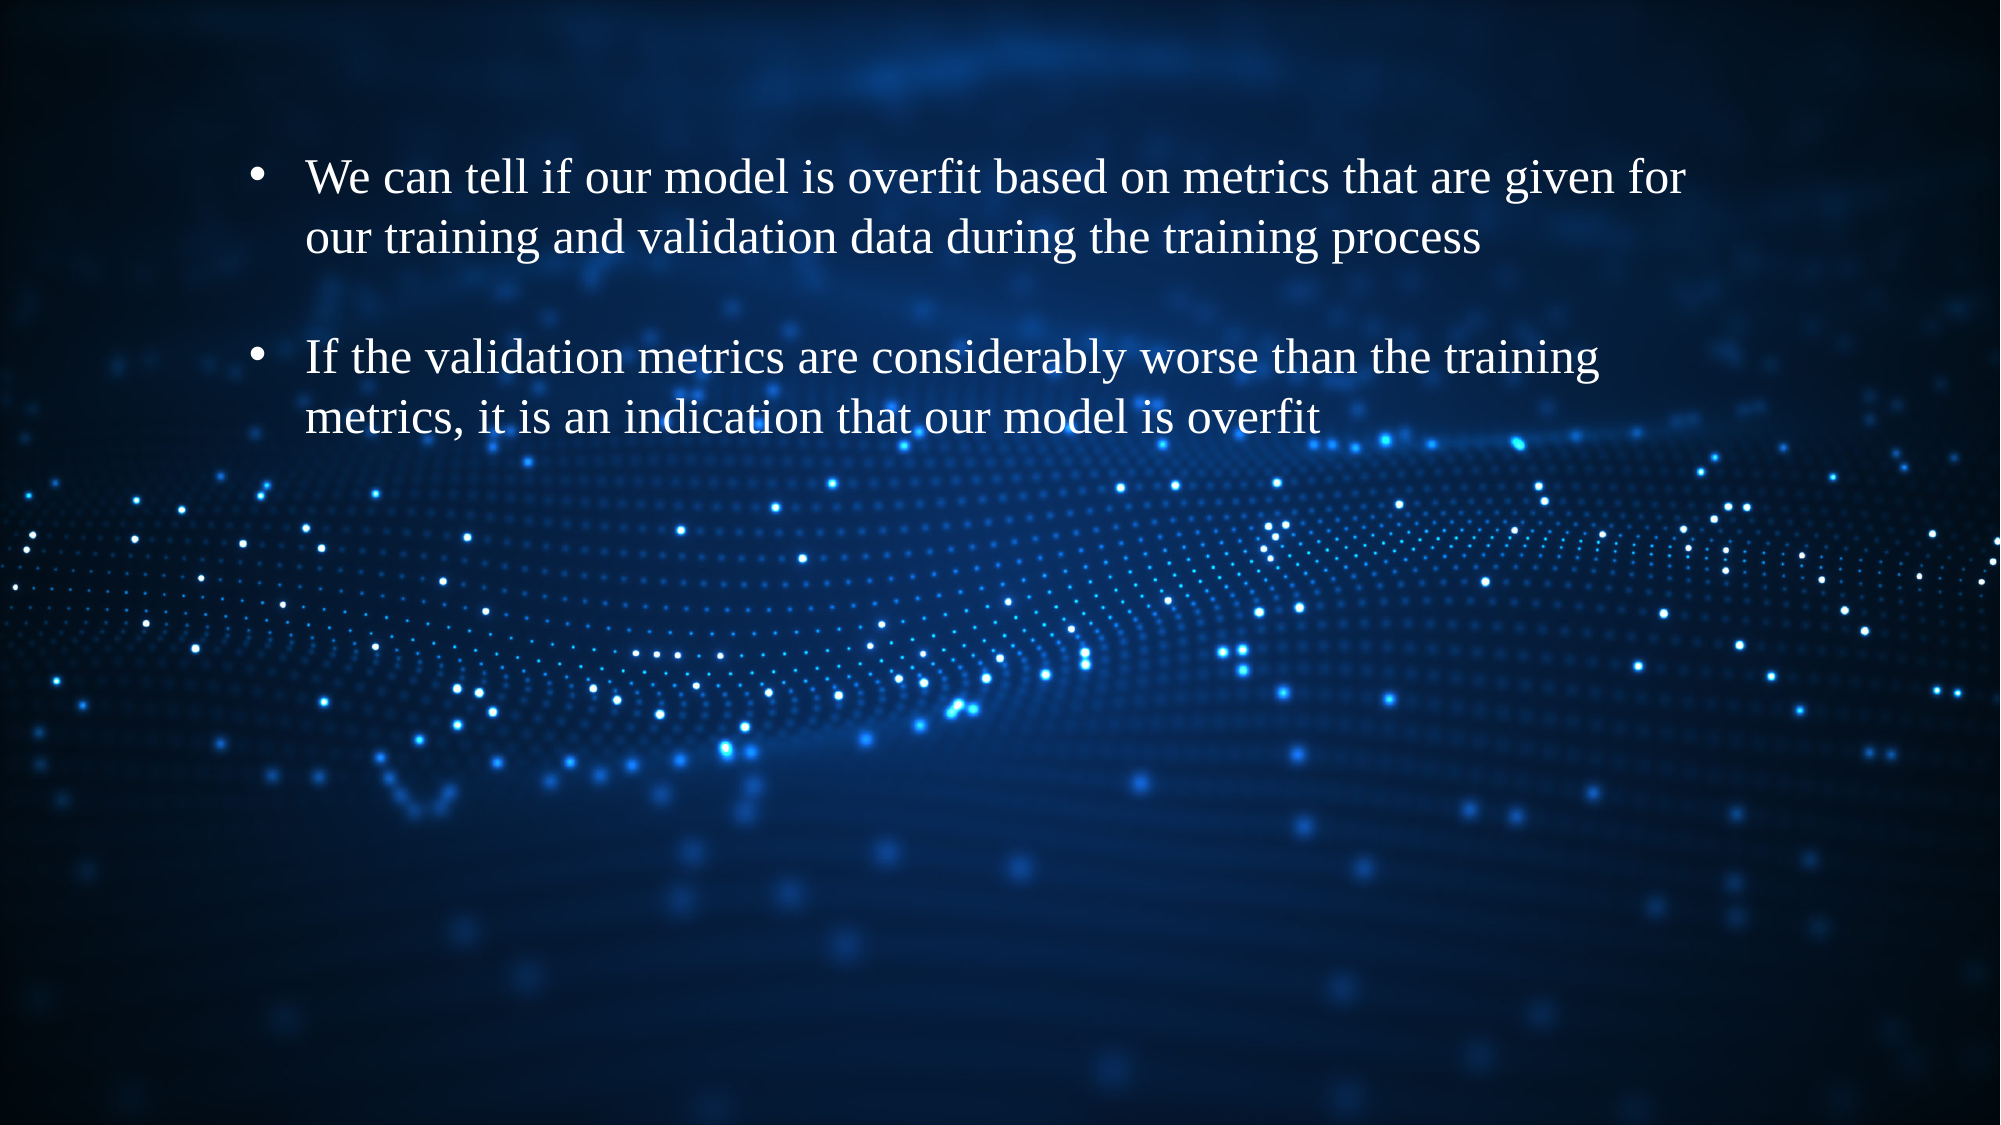

We can tell if our model is overfit based on metrics that are given for our training and validation data during the training process

If the validation metrics are considerably worse than the training metrics, it is an indication that our model is overfit